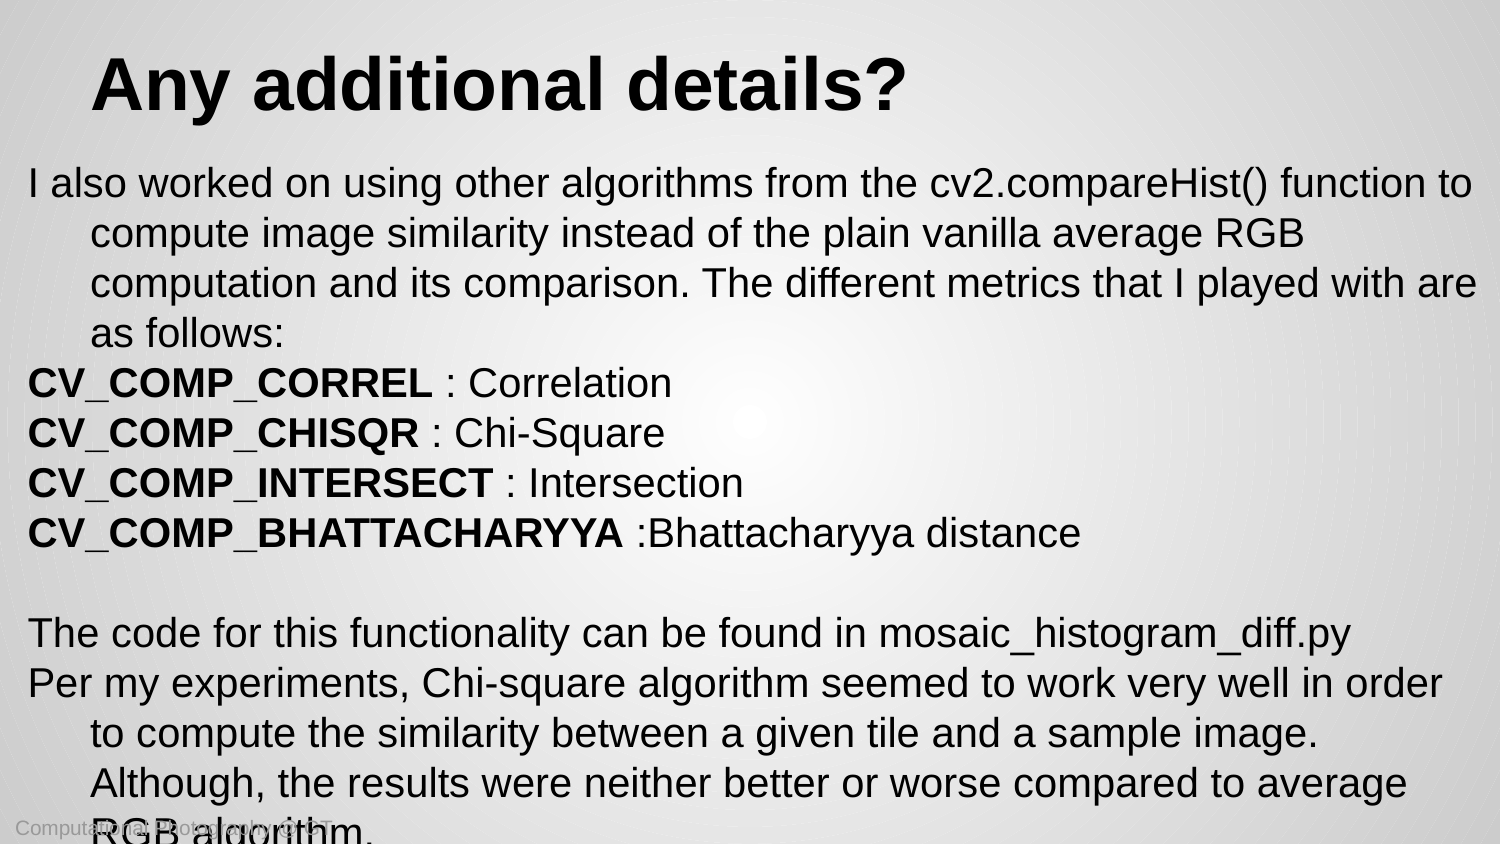

# Any additional details?
I also worked on using other algorithms from the cv2.compareHist() function to compute image similarity instead of the plain vanilla average RGB computation and its comparison. The different metrics that I played with are as follows:
CV_COMP_CORREL : Correlation
CV_COMP_CHISQR : Chi-Square
CV_COMP_INTERSECT : Intersection
CV_COMP_BHATTACHARYYA :Bhattacharyya distance

The code for this functionality can be found in mosaic_histogram_diff.py
Per my experiments, Chi-square algorithm seemed to work very well in order to compute the similarity between a given tile and a sample image. Although, the results were neither better or worse compared to average RGB algorithm.
Computational Photography @ GT